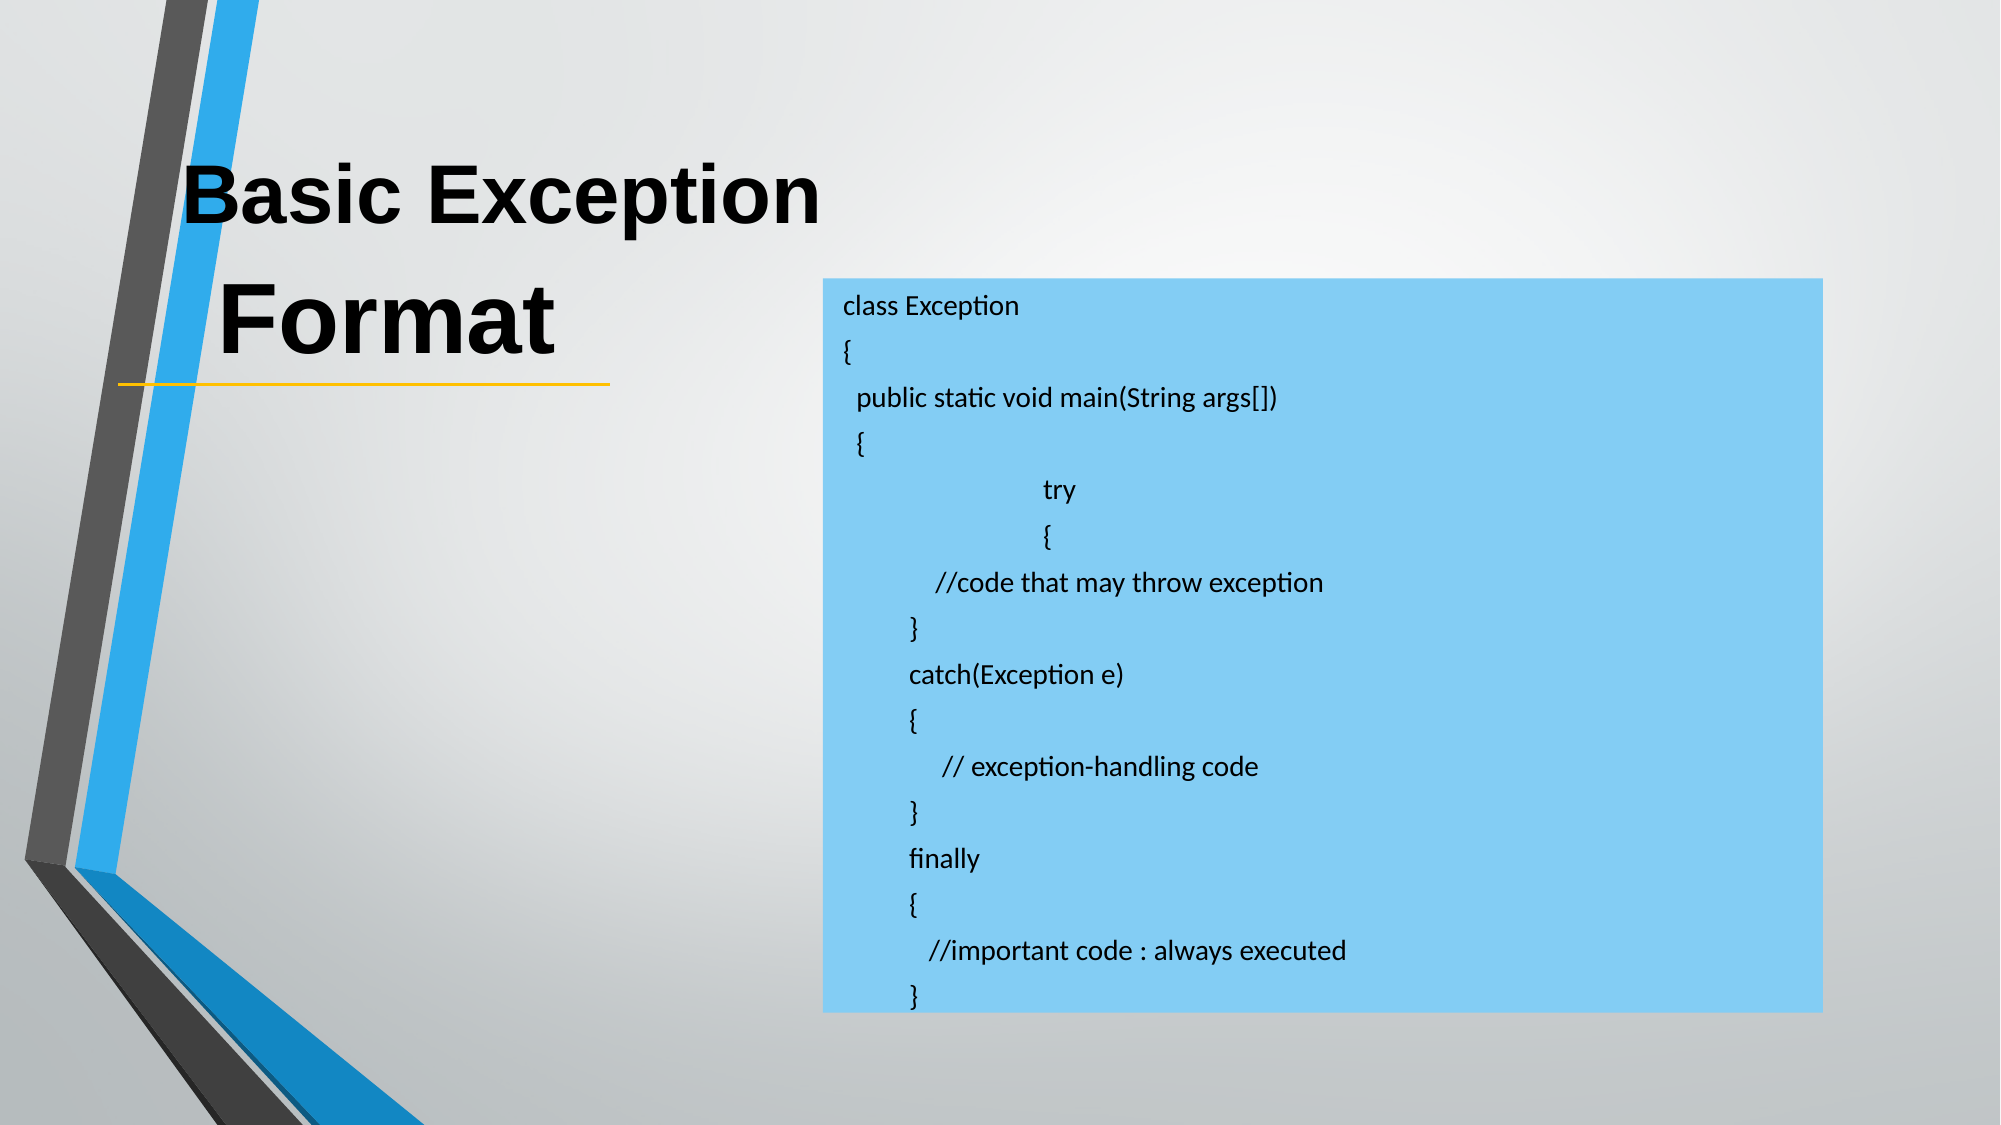

# Basic Exception
Format
class Exception
{
public static void main(String args[])
{
try
{
//code that may throw exception
}
catch(Exception e)
{
// exception-handling code
}
finally
{
//important code : always executed
}